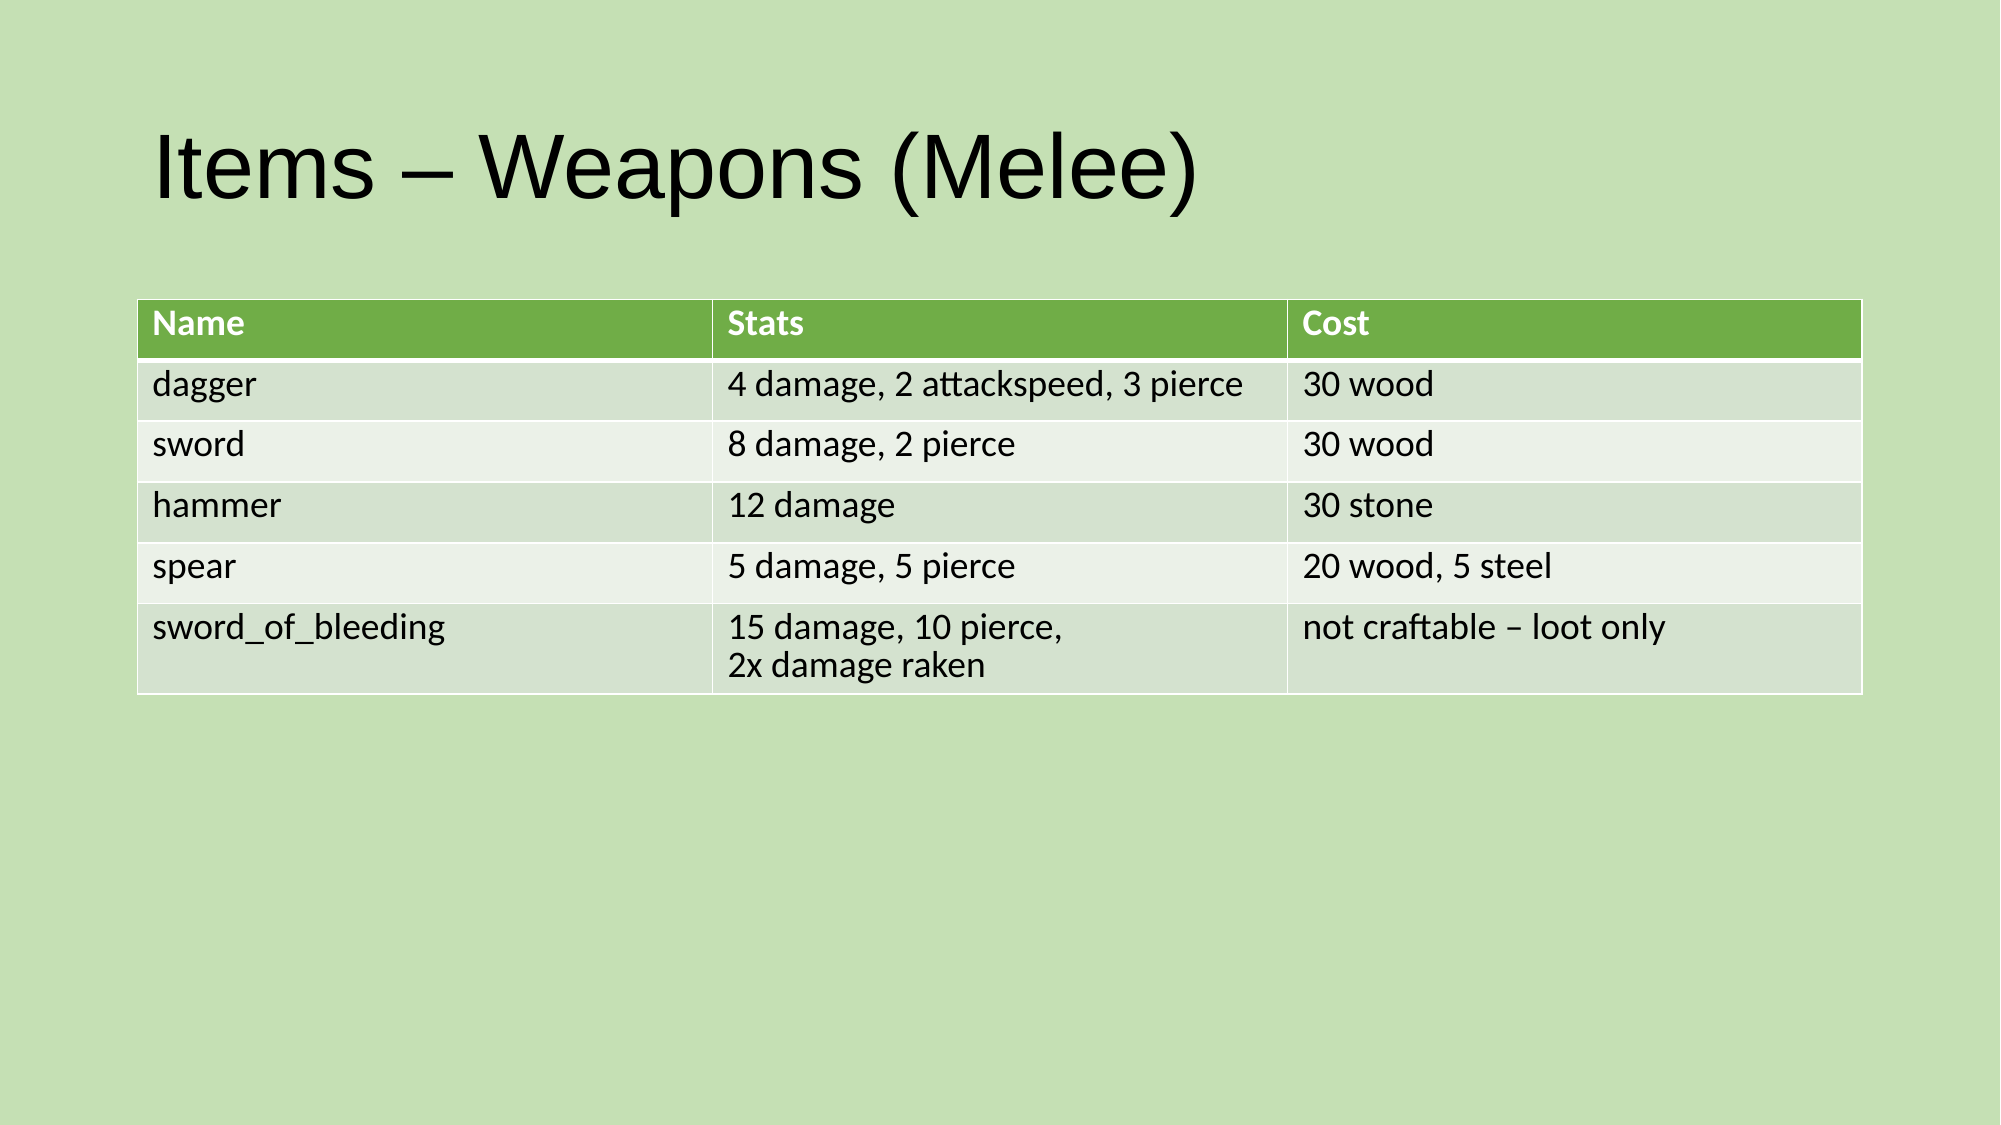

# Items – Weapons (Melee)
| Name | Stats | Cost |
| --- | --- | --- |
| dagger | 4 damage, 2 attackspeed, 3 pierce | 30 wood |
| sword | 8 damage, 2 pierce | 30 wood |
| hammer | 12 damage | 30 stone |
| spear | 5 damage, 5 pierce | 20 wood, 5 steel |
| sword\_of\_bleeding | 15 damage, 10 pierce, 2x damage raken | not craftable – loot only |